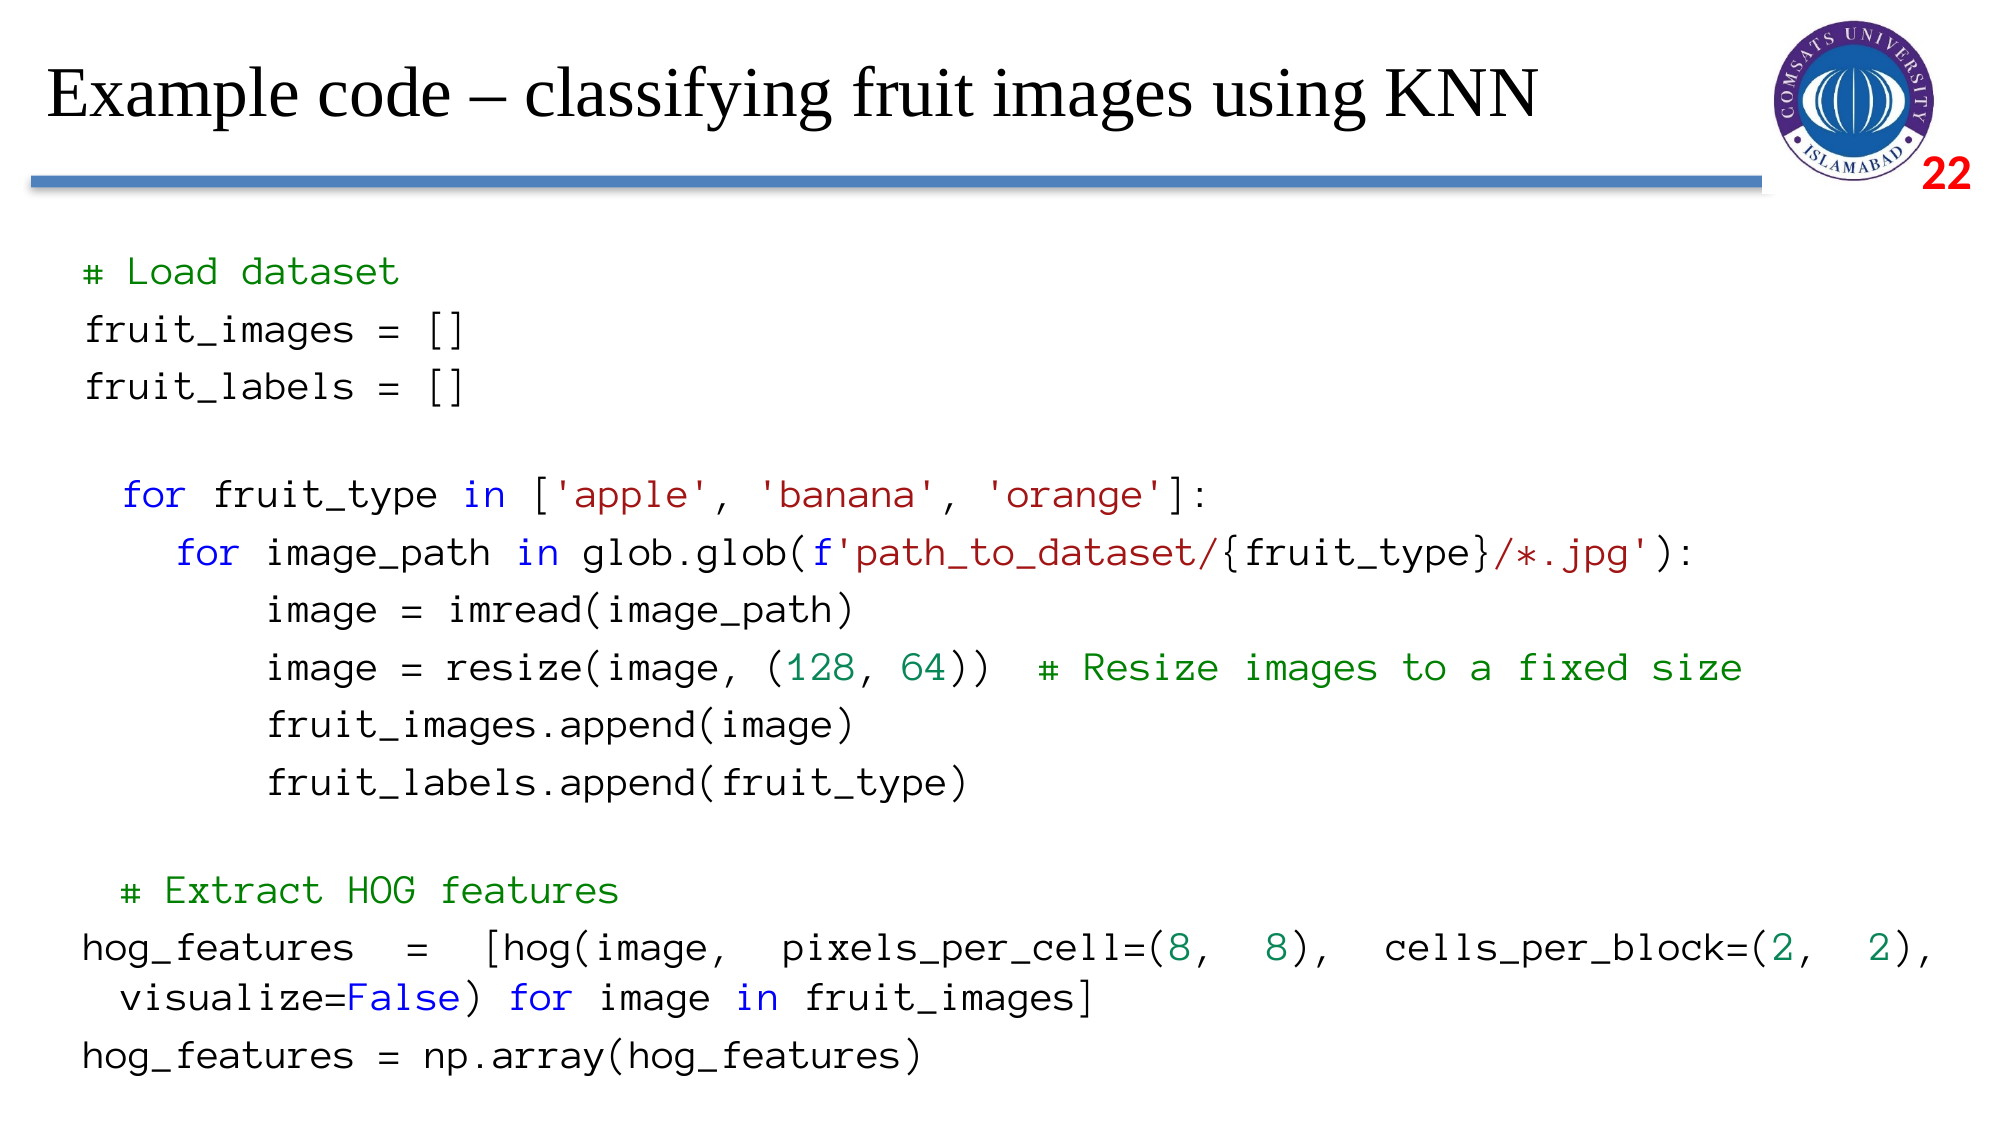

# Example code – classifying fruit images using KNN
# Load dataset
fruit_images = []
fruit_labels = []
for fruit_type in ['apple', 'banana', 'orange']:
    for image_path in glob.glob(f'path_to_dataset/{fruit_type}/*.jpg'):
        image = imread(image_path)
        image = resize(image, (128, 64))  # Resize images to a fixed size
        fruit_images.append(image)
        fruit_labels.append(fruit_type)
# Extract HOG features
hog_features = [hog(image, pixels_per_cell=(8, 8), cells_per_block=(2, 2), visualize=False) for image in fruit_images]
hog_features = np.array(hog_features)